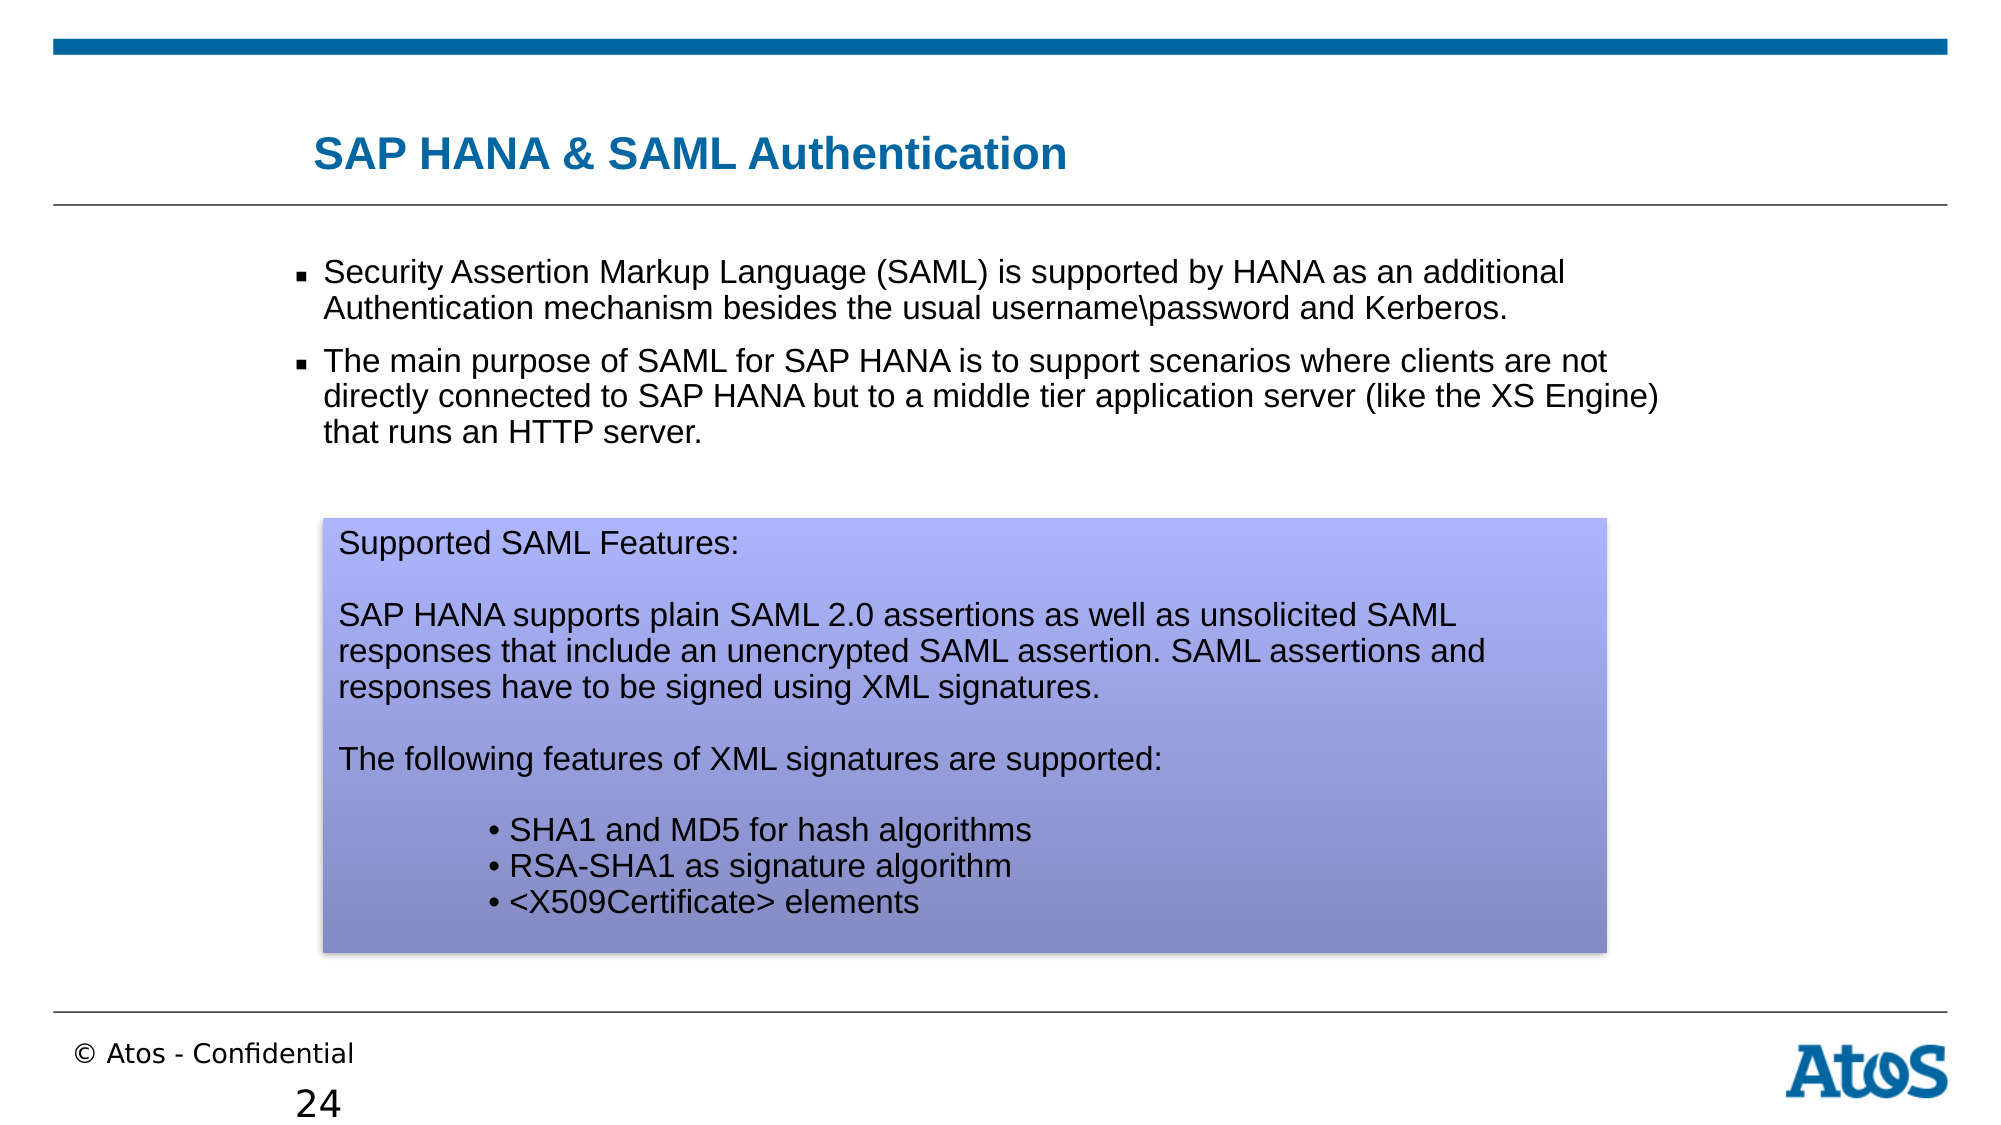

SAP HANA & SAML Authentication
Security Assertion Markup Language (SAML) is supported by HANA as an additional Authentication mechanism besides the usual username\password and Kerberos.
The main purpose of SAML for SAP HANA is to support scenarios where clients are not directly connected to SAP HANA but to a middle tier application server (like the XS Engine) that runs an HTTP server.

Supported SAML Features:

SAP HANA supports plain SAML 2.0 assertions as well as unsolicited SAML responses that include an unencrypted SAML assertion. SAML assertions and responses have to be signed using XML signatures.

The following features of XML signatures are supported:

	• SHA1 and MD5 for hash algorithms
	• RSA-SHA1 as signature algorithm
	• <X509Certificate> elements

24